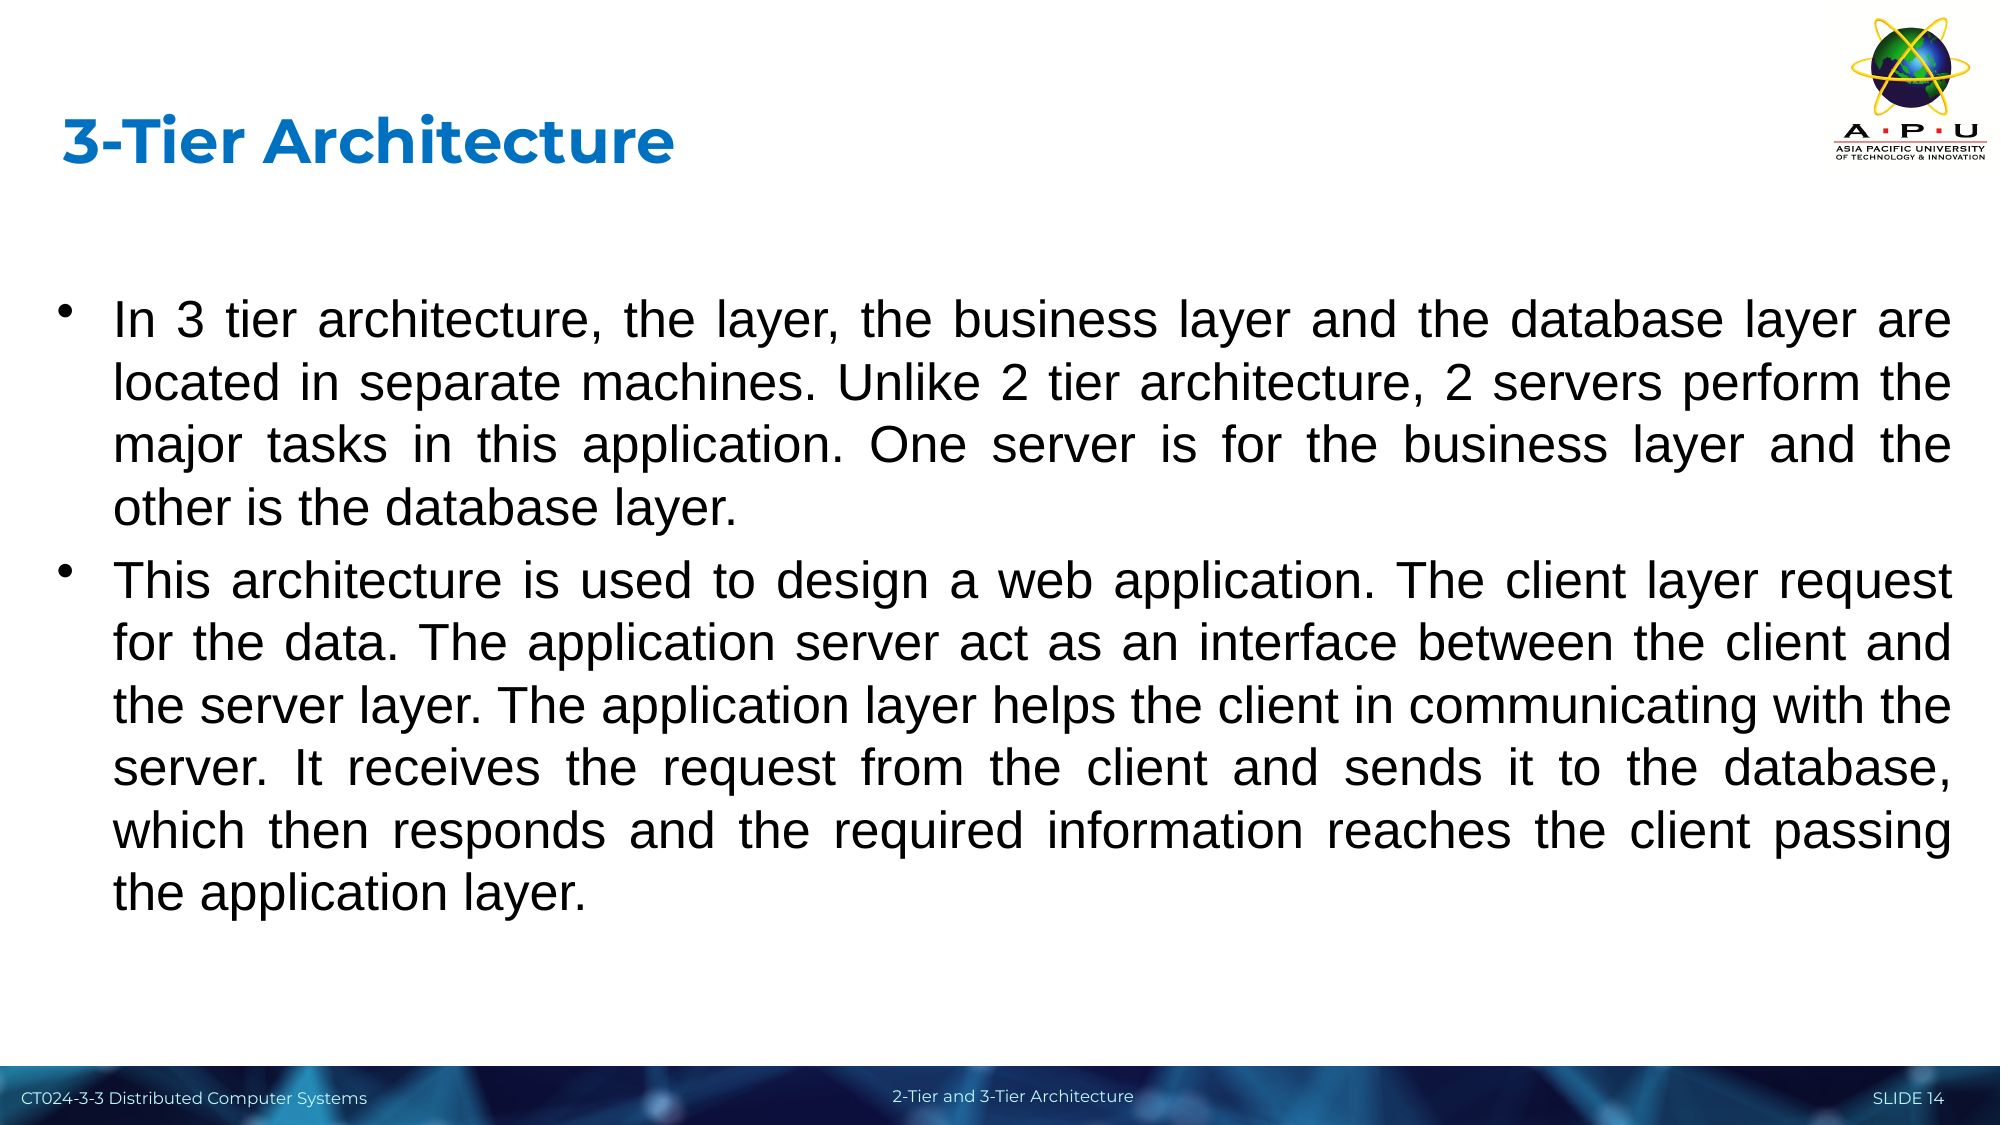

# 3-Tier Architecture
In 3 tier architecture, the layer, the business layer and the database layer are located in separate machines. Unlike 2 tier architecture, 2 servers perform the major tasks in this application. One server is for the business layer and the other is the database layer.
This architecture is used to design a web application. The client layer request for the data. The application server act as an interface between the client and the server layer. The application layer helps the client in communicating with the server. It receives the request from the client and sends it to the database, which then responds and the required information reaches the client passing the application layer.